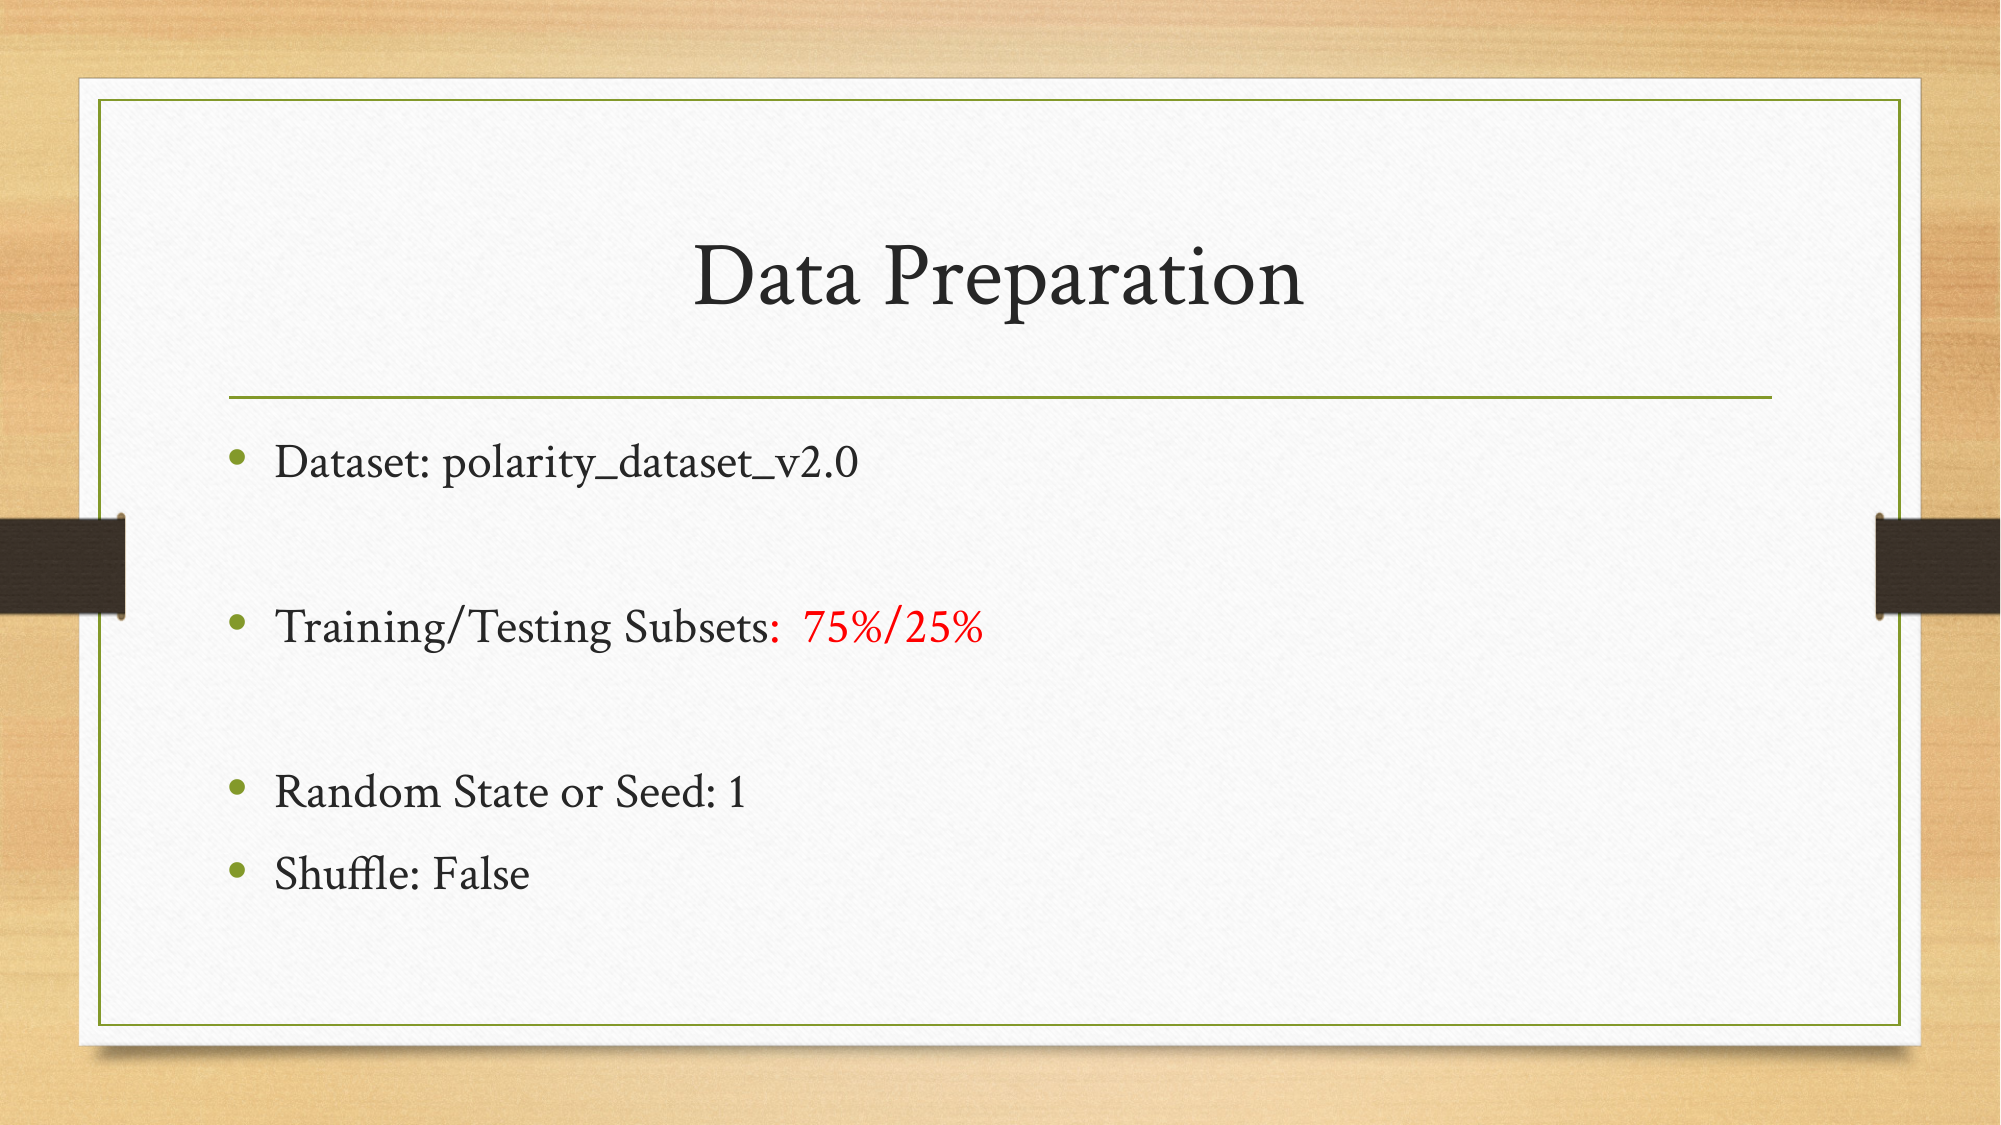

# Data Preparation
Dataset: polarity_dataset_v2.0

Training/Testing Subsets:  75%/25%

Random State or Seed: 1
Shuffle: False